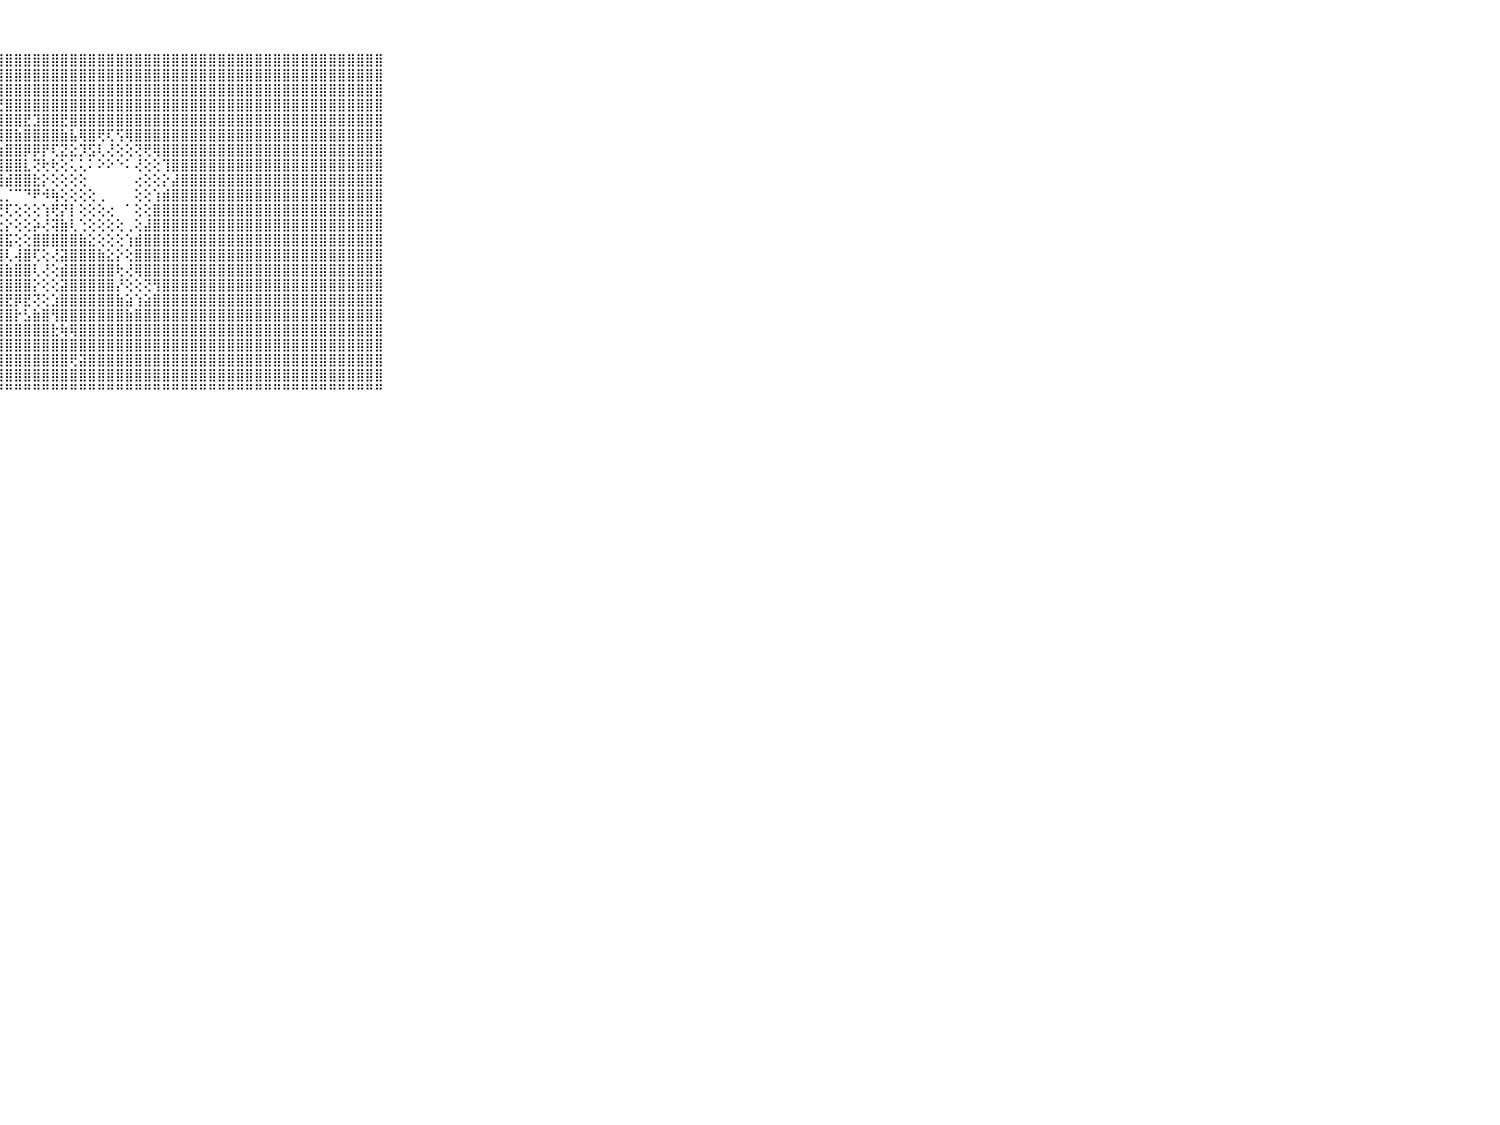

⠀⠀⠀⠀⠀⠀⠀⠀⠀⠀⠀⣿⣿⣿⣿⣿⣿⣿⣿⣿⣿⣿⣿⣿⣿⣿⣿⣿⣿⣿⣿⣿⣿⣿⣿⣿⣿⣿⣿⣿⣿⣿⣿⣿⣿⣿⣿⣿⣿⣿⣿⣿⣿⣿⣿⣿⣿⣿⣿⣿⣿⣿⣿⣿⣿⣿⣿⣿⣿⠀⠀⠀⠀⠀⠀⠀⠀⠀⠀⠀⠀
⠀⠀⠀⠀⠀⠀⠀⠀⠀⠀⠀⣿⣿⣿⣿⣿⣿⣿⣿⣿⣿⣿⣿⣿⣿⣿⣿⣿⣿⣿⣿⣿⣿⣿⣿⣿⣿⣿⣿⣿⣿⣿⣿⣿⣿⣿⣿⣿⣿⣿⣿⣿⣿⣿⣿⣿⣿⣿⣿⣿⣿⣿⣿⣿⣿⣿⣿⣿⣿⠀⠀⠀⠀⠀⠀⠀⠀⠀⠀⠀⠀
⠀⠀⠀⠀⠀⠀⠀⠀⠀⠀⠀⣿⣿⣿⣿⣿⣿⣿⣿⣿⣿⣿⣿⣿⣿⣿⣿⣿⣿⣿⣿⣿⣿⣿⣿⣿⣿⣿⣿⣿⣿⣿⣿⣿⣿⣿⣿⣿⣿⣿⣿⣿⣿⣿⣿⣿⣿⣿⣿⣿⣿⣿⣿⣿⣿⣿⣿⣿⣿⠀⠀⠀⠀⠀⠀⠀⠀⠀⠀⠀⠀
⠀⠀⠀⠀⠀⠀⠀⠀⠀⠀⠀⣿⣿⣿⣿⣿⣿⣿⣿⣿⣿⣿⣿⣿⣿⣿⣿⣟⣿⣿⣿⣿⣿⣿⣿⣿⣿⣿⣿⣿⣿⣿⣿⣿⣿⣿⣿⣿⣿⣿⣿⣿⣿⣿⣿⣿⣿⣿⣿⣿⣿⣿⣿⣿⣿⣿⣿⣿⣿⠀⠀⠀⠀⠀⠀⠀⠀⠀⠀⠀⠀
⠀⠀⠀⠀⠀⠀⠀⠀⠀⠀⠀⣿⣿⣿⣿⣿⣿⣿⣿⣿⣿⣿⣿⣿⣿⣿⡧⣿⣿⣿⣟⣹⣿⣿⣟⣿⣿⣿⣿⣿⣿⣿⣿⣿⣿⣿⣿⣿⣿⣿⣿⣿⣿⣿⣿⣿⣿⣿⣿⣿⣿⣿⣿⣿⣿⣿⣿⣿⣿⠀⠀⠀⠀⠀⠀⠀⠀⠀⠀⠀⠀
⠀⠀⠀⠀⠀⠀⠀⠀⠀⠀⠀⣿⣿⣿⣿⣿⣿⣿⣿⣿⣿⣿⣿⣿⣿⣿⣿⢺⣿⣷⣿⣿⣿⣿⣷⣧⢿⣿⢟⢏⢫⢿⣿⣿⣿⣿⣿⣿⣿⣿⣿⣿⣿⣿⣿⣿⣿⣿⣿⣿⣿⣿⣿⣿⣿⣿⣿⣿⣿⠀⠀⠀⠀⠀⠀⠀⠀⠀⠀⠀⠀
⠀⠀⠀⠀⠀⠀⠀⠀⠀⠀⠀⣿⣿⣿⣿⣿⣿⣿⣿⣿⣿⣿⣿⣿⣿⣿⣿⣷⣿⣿⡿⡿⡟⢏⣝⣕⡹⣫⢇⢜⢕⢕⢝⢟⢿⣿⣿⣿⣿⣿⣿⣿⣿⣿⣿⣿⣿⣿⣿⣿⣿⣿⣿⣿⣿⣿⣿⣿⣿⠀⠀⠀⠀⠀⠀⠀⠀⠀⠀⠀⠀
⠀⠀⠀⠀⠀⠀⠀⠀⠀⠀⠀⣿⣿⣿⣿⣿⣿⣿⣿⣿⣿⣿⣿⣿⣿⣿⣿⣿⣿⣿⣇⢝⢗⢗⢕⢅⢅⠅⠕⠕⠑⠅⢜⢕⢕⢹⣿⣿⣿⣿⣿⣿⣿⣿⣿⣿⣿⣿⣿⣿⣿⣿⣿⣿⣿⣿⣿⣿⣿⠀⠀⠀⠀⠀⠀⠀⠀⠀⠀⠀⠀
⠀⠀⠀⠀⠀⠀⠀⠀⠀⠀⠀⣿⣿⣿⣿⣿⣿⣿⣿⣿⣿⡿⢟⢿⢿⢿⢿⣿⣾⣿⣿⣗⡕⢕⢕⢕⢕⠀⠀⠀⠀⠀⢔⢕⢕⡕⣼⣿⣿⣿⣿⣿⣿⣿⣿⣿⣿⣿⣿⣿⣿⣿⣿⣿⣿⣿⣿⣿⣿⠀⠀⠀⠀⠀⠀⠀⠀⠀⠀⠀⠀
⠀⠀⠀⠀⠀⠀⠀⠀⠀⠀⠀⣿⣿⣿⣿⣿⣿⣿⣿⣿⣿⢕⢕⣔⣶⣤⣄⣀⡈⠉⠙⠟⠺⢷⢕⢕⢕⢕⢀⠀⠀⠀⢕⢕⢱⣾⣿⣿⣿⣿⣿⣿⣿⣿⣿⣿⣿⣿⣿⣿⣿⣿⣿⣿⣿⣿⣿⣿⣿⠀⠀⠀⠀⠀⠀⠀⠀⠀⠀⠀⠀
⠀⠀⠀⠀⠀⠀⠀⠀⠀⠀⠀⣿⣿⣿⣿⣿⣿⣿⣿⣿⣿⣧⢕⢞⣧⡝⢻⢟⢏⢕⢕⢕⢱⢟⡝⡇⢕⢕⢕⢔⠀⠁⢕⢕⣿⣿⣿⣿⣿⣿⣿⣿⣿⣿⣿⣿⣿⣿⣿⣿⣿⣿⣿⣿⣿⣿⣿⣿⣿⠀⠀⠀⠀⠀⠀⠀⠀⠀⠀⠀⠀
⠀⠀⠀⠀⠀⠀⠀⠀⠀⠀⠀⣿⣿⣿⣿⣿⣿⣿⣿⣿⢿⢿⣧⢧⣽⡷⢕⣕⡕⢕⢕⡵⢜⢽⣷⢇⢑⢕⢕⢕⢕⢀⢕⣼⣿⣿⣿⣿⣿⣿⣿⣿⣿⣿⣿⣿⣿⣿⣿⣿⣿⣿⣿⣿⣿⣿⣿⣿⣿⠀⠀⠀⠀⠀⠀⠀⠀⠀⠀⠀⠀
⠀⠀⠀⠀⠀⠀⠀⠀⠀⠀⠀⣿⣿⣿⣿⣿⣿⣿⣿⣿⣿⣿⣿⣿⣿⣵⣿⣿⣯⢕⢕⣿⣿⣿⣿⣿⣷⣕⢕⢕⢕⢱⣾⣿⣿⣿⣿⣿⣿⣿⣿⣿⣿⣿⣿⣿⣿⣿⣿⣿⣿⣿⣿⣿⣿⣿⣿⣿⣿⠀⠀⠀⠀⠀⠀⠀⠀⠀⠀⠀⠀
⠀⠀⠀⠀⠀⠀⠀⠀⠀⠀⠀⣿⣿⣿⣿⣿⣿⣿⣿⣿⣿⣿⣿⣿⣿⣿⣿⣿⢇⢼⣿⢏⢕⢜⣽⣿⣿⣿⣷⣕⡕⢕⣿⣿⣿⣿⣿⣿⣿⣿⣿⣿⣿⣿⣿⣿⣿⣿⣿⣿⣿⣿⣿⣿⣿⣿⣿⣿⣿⠀⠀⠀⠀⠀⠀⠀⠀⠀⠀⠀⠀
⠀⠀⠀⠀⠀⠀⠀⠀⠀⠀⠀⣿⣿⣿⣿⣿⣿⣿⣿⣿⣿⣿⣿⣿⣿⣿⣿⣿⣷⣿⣿⢇⢜⢕⣾⣿⣿⣿⣿⣿⢗⢜⢿⣿⣿⣿⣿⣿⣿⣿⣿⣿⣿⣿⣿⣿⣿⣿⣿⣿⣿⣿⣿⣿⣿⣿⣿⣿⣿⠀⠀⠀⠀⠀⠀⠀⠀⠀⠀⠀⠀
⠀⠀⠀⠀⠀⠀⠀⠀⠀⠀⠀⣿⣿⣿⣿⣿⣿⣿⣿⣿⣿⣿⣿⣿⣿⣿⣿⣿⣿⣿⣿⡕⢕⢕⣽⣿⣿⣿⣿⣿⡜⢕⢕⢝⢻⣿⣿⣿⣿⣿⣿⣿⣿⣿⣿⣿⣿⣿⣿⣿⣿⣿⣿⣿⣿⣿⣿⣿⣿⠀⠀⠀⠀⠀⠀⠀⠀⠀⠀⠀⠀
⠀⠀⠀⠀⠀⠀⠀⠀⠀⠀⠀⣿⣿⣿⣿⣿⣿⣿⣿⣿⣿⣿⣿⣿⣿⣿⣿⣿⣟⡿⣟⢝⢕⣱⣿⣿⣿⣿⣿⣿⣷⣵⢱⣵⣿⣿⣿⣿⣿⣿⣿⣿⣿⣿⣿⣿⣿⣿⣿⣿⣿⣿⣿⣿⣿⣿⣿⣿⣿⠀⠀⠀⠀⠀⠀⠀⠀⠀⠀⠀⠀
⠀⠀⠀⠀⠀⠀⠀⠀⠀⠀⠀⣿⣿⣿⣿⣿⣿⣿⣿⣿⣿⣿⣿⣿⣿⣿⣿⣿⣿⡗⣣⣷⣿⢻⣿⣿⣿⣿⣿⣿⣿⣷⣿⣿⣿⣿⣿⣿⣿⣿⣿⣿⣿⣿⣿⣿⣿⣿⣿⣿⣿⣿⣿⣿⣿⣿⣿⣿⣿⠀⠀⠀⠀⠀⠀⠀⠀⠀⠀⠀⠀
⠀⠀⠀⠀⠀⠀⠀⠀⠀⠀⠀⣿⣿⣿⣿⣿⣿⣿⣿⣿⣿⣿⣿⣿⣿⣿⣿⣿⣿⣿⣿⣿⣿⣗⢷⢿⣿⣿⣿⣿⣿⣿⣿⣿⣿⣿⣿⣿⣿⣿⣿⣿⣿⣿⣿⣿⣿⣿⣿⣿⣿⣿⣿⣿⣿⣿⣿⣿⣿⠀⠀⠀⠀⠀⠀⠀⠀⠀⠀⠀⠀
⠀⠀⠀⠀⠀⠀⠀⠀⠀⠀⠀⣿⣿⣿⣿⣿⣿⣿⣿⣿⣿⣿⣿⣿⣿⣿⣿⣿⣿⣿⣿⣿⣿⣿⣿⣿⣿⣿⣿⣿⣿⣿⣿⣿⣿⣿⣿⣿⣿⣿⣿⣿⣿⣿⣿⣿⣿⣿⣿⣿⣿⣿⣿⣿⣿⣿⣿⣿⣿⠀⠀⠀⠀⠀⠀⠀⠀⠀⠀⠀⠀
⠀⠀⠀⠀⠀⠀⠀⠀⠀⠀⠀⣿⣿⣿⣿⣿⣿⣿⣿⣿⣿⣿⣿⣿⣿⣿⣿⣿⣿⣿⣿⣿⣿⣿⣿⢟⣽⣿⣿⣿⣿⣿⣿⣿⣿⣿⣿⣿⣿⣿⣿⣿⣿⣿⣿⣿⣿⣿⣿⣿⣿⣿⣿⣿⣿⣿⣿⣿⣿⠀⠀⠀⠀⠀⠀⠀⠀⠀⠀⠀⠀
⠀⠀⠀⠀⠀⠀⠀⠀⠀⠀⠀⣿⣿⣿⣿⣿⣿⣿⣿⣿⣿⣿⣿⣿⣿⣿⣿⣿⣿⣿⣿⣿⣿⣿⣿⣿⣿⣿⣿⣿⣿⣿⣿⣿⣿⣿⣿⣿⣿⣿⣿⣿⣿⣿⣿⣿⣿⣿⣿⣿⣿⣿⣿⣿⣿⣿⣿⣿⣿⠀⠀⠀⠀⠀⠀⠀⠀⠀⠀⠀⠀
⠀⠀⠀⠀⠀⠀⠀⠀⠀⠀⠀⠛⠛⠛⠛⠛⠛⠛⠛⠛⠛⠛⠛⠛⠛⠛⠛⠛⠛⠛⠛⠛⠛⠛⠛⠛⠛⠛⠛⠛⠛⠛⠛⠛⠛⠛⠛⠛⠛⠛⠛⠛⠛⠛⠛⠛⠛⠛⠛⠛⠛⠛⠛⠛⠛⠛⠛⠛⠛⠀⠀⠀⠀⠀⠀⠀⠀⠀⠀⠀⠀